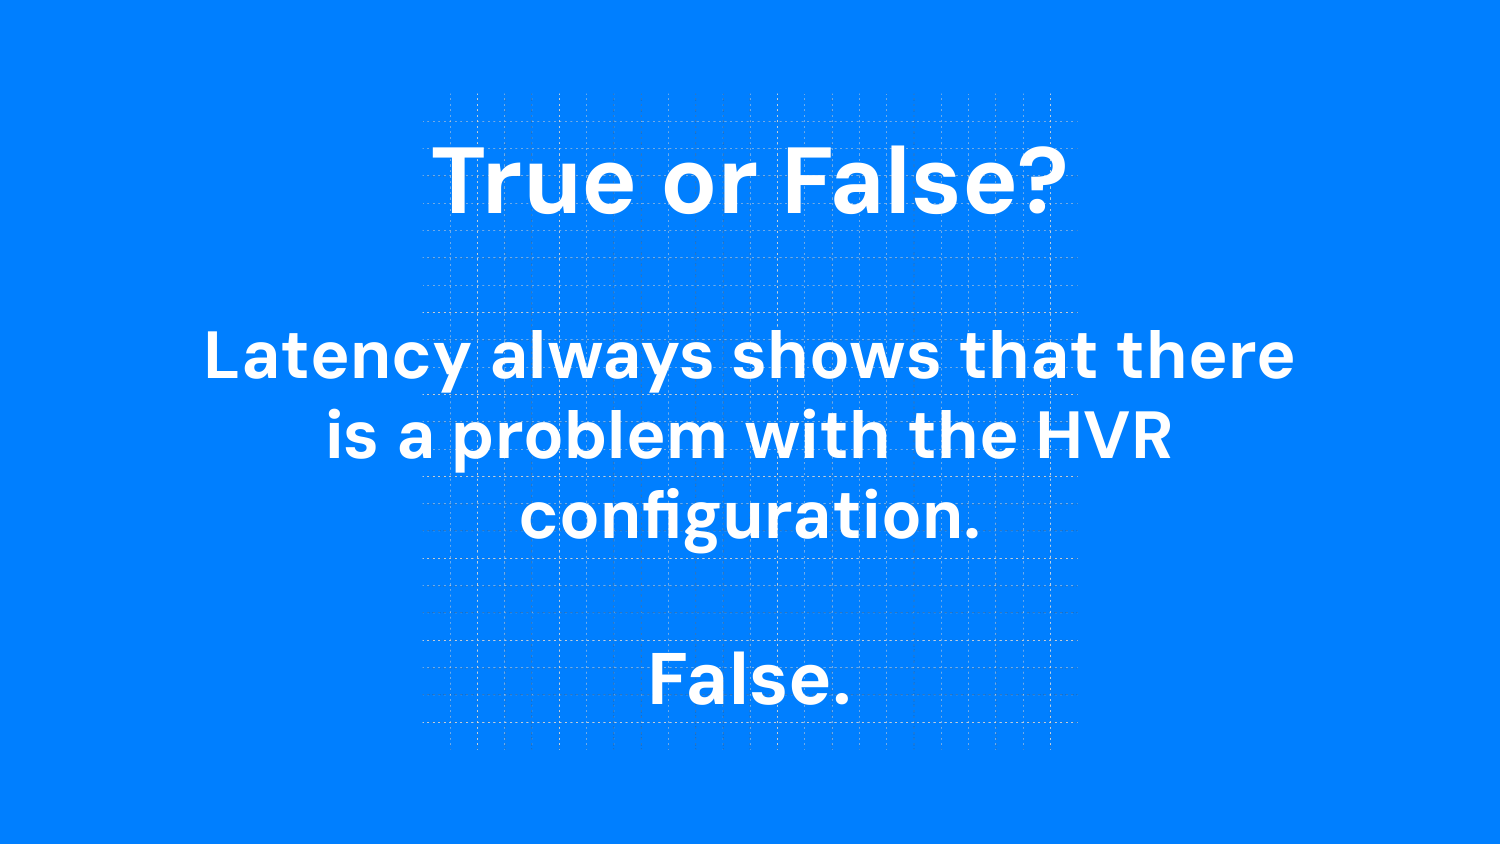

# True or False? Latency always shows that there is a problem with the HVR configuration.

False.